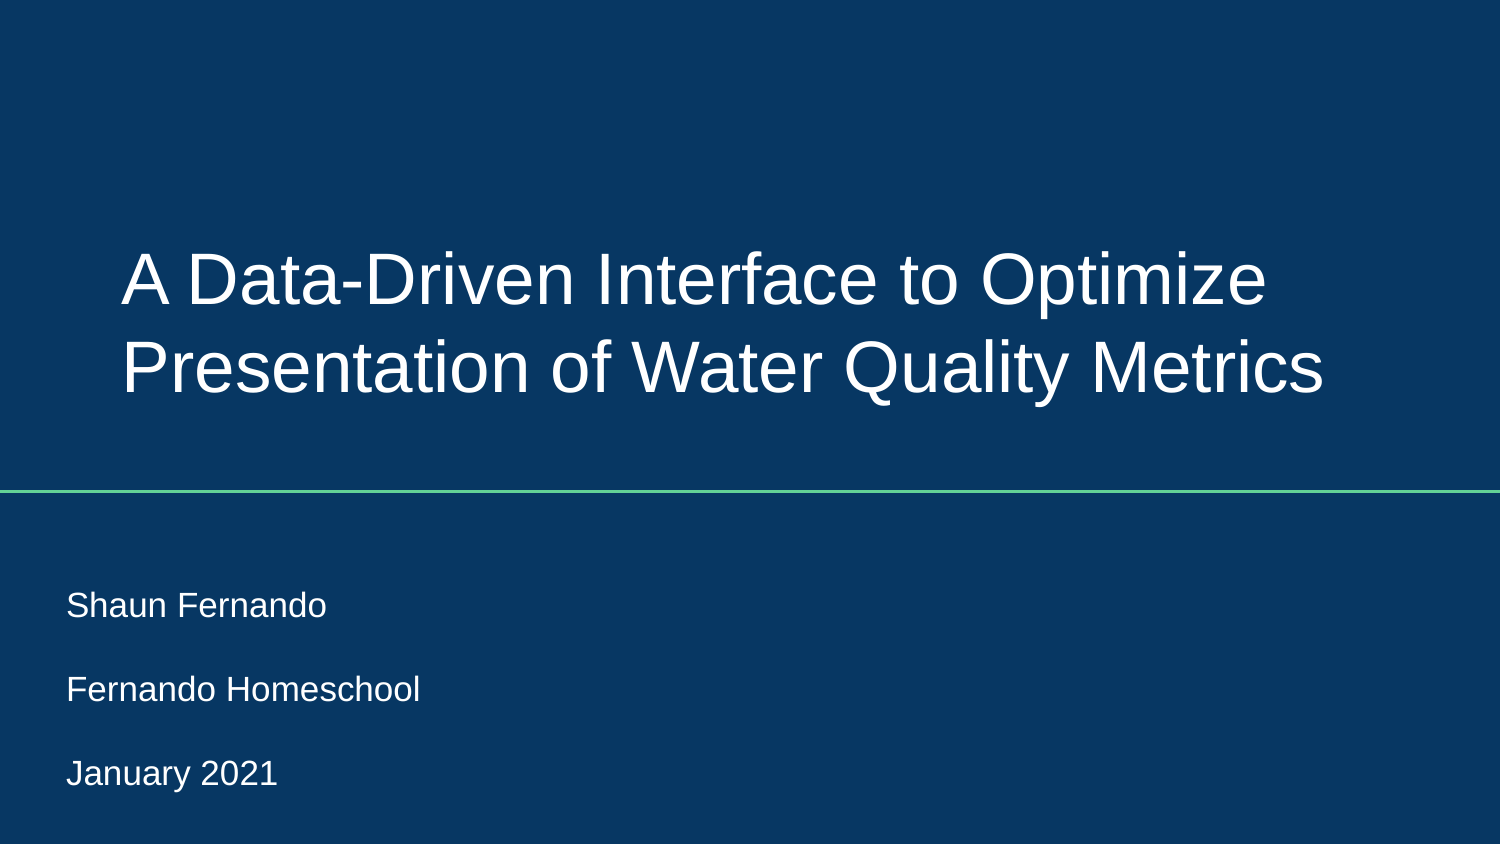

# A Data-Driven Interface to Optimize Presentation of Water Quality Metrics
Shaun Fernando
Fernando Homeschool
January 2021